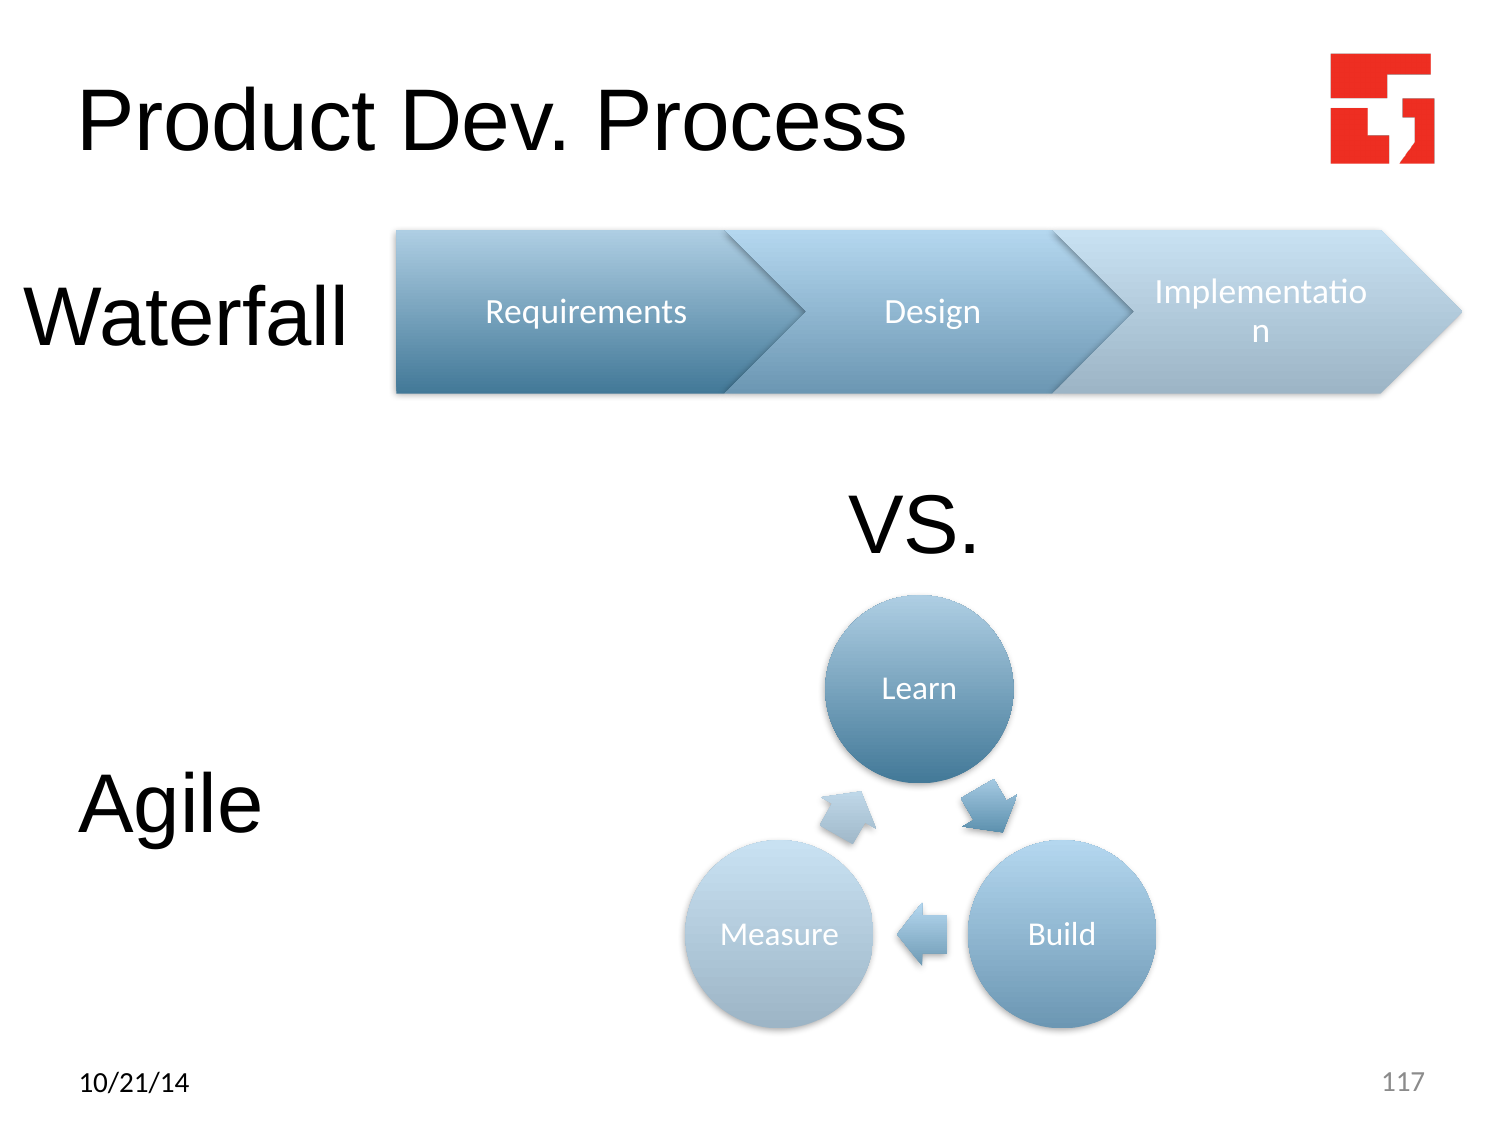

# Product Dev. Process
Requirements
Design
Implementation
Waterfall
VS.
Learn

Build

Measure

Agile
10/21/14
117